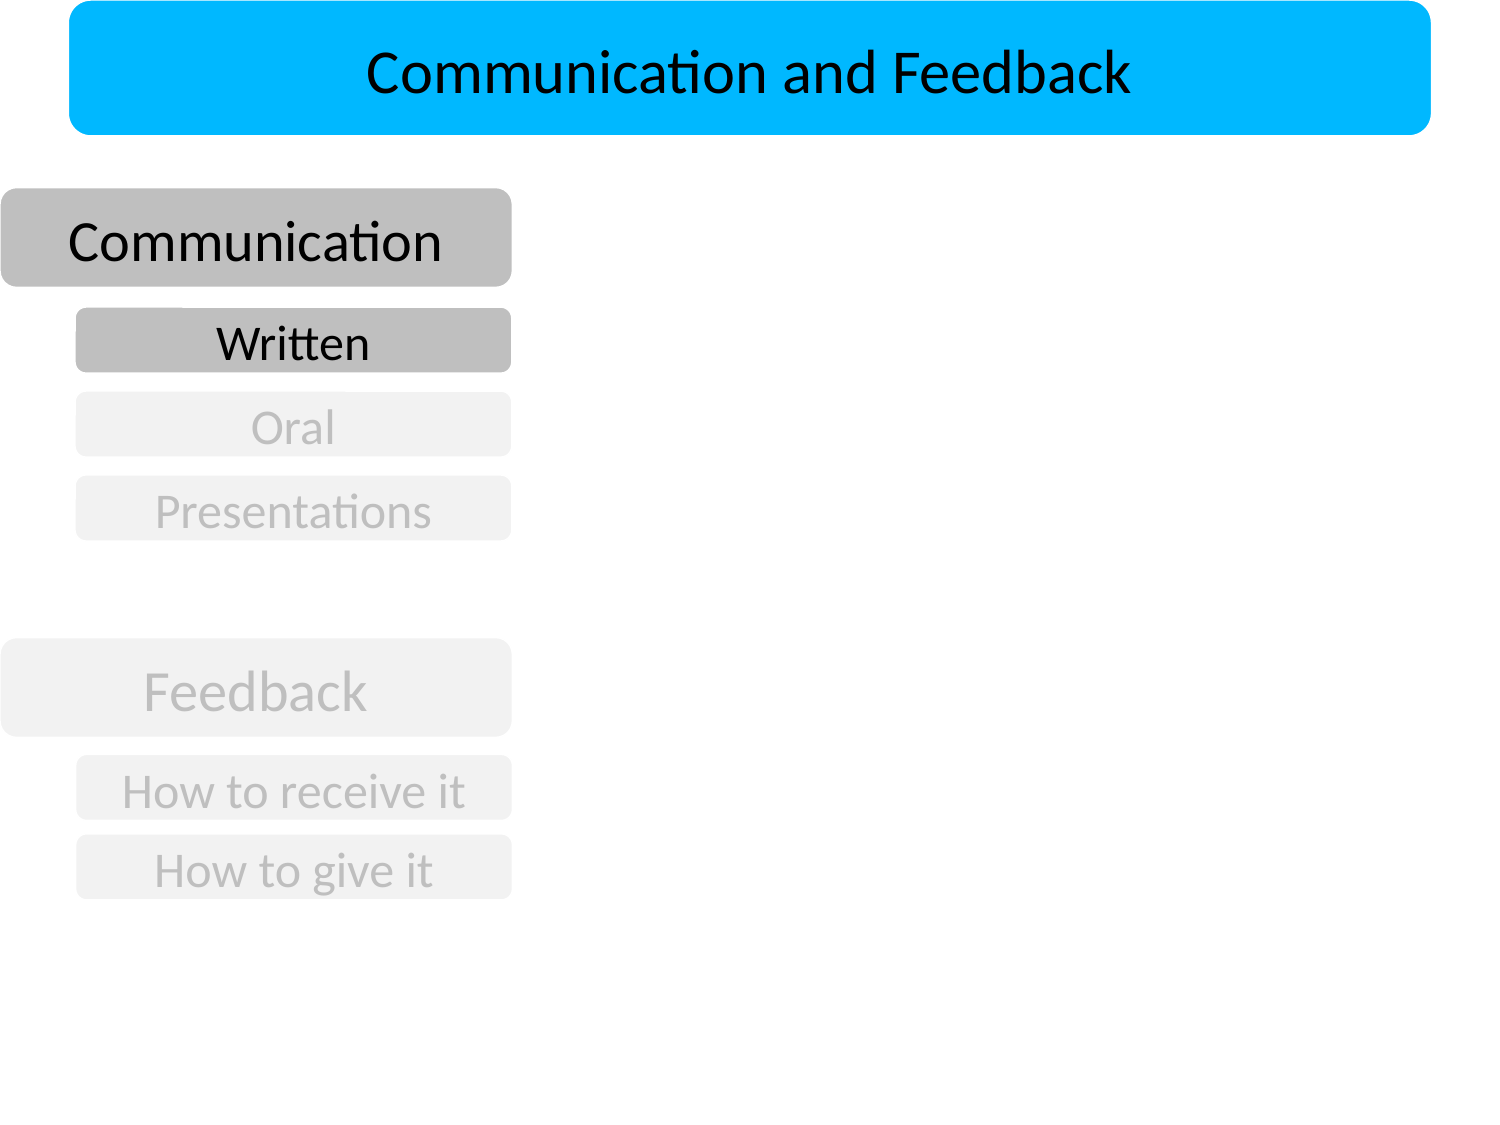

Communication and Feedback
Communication
Written
Oral
Presentations
Feedback
How to receive it
How to give it